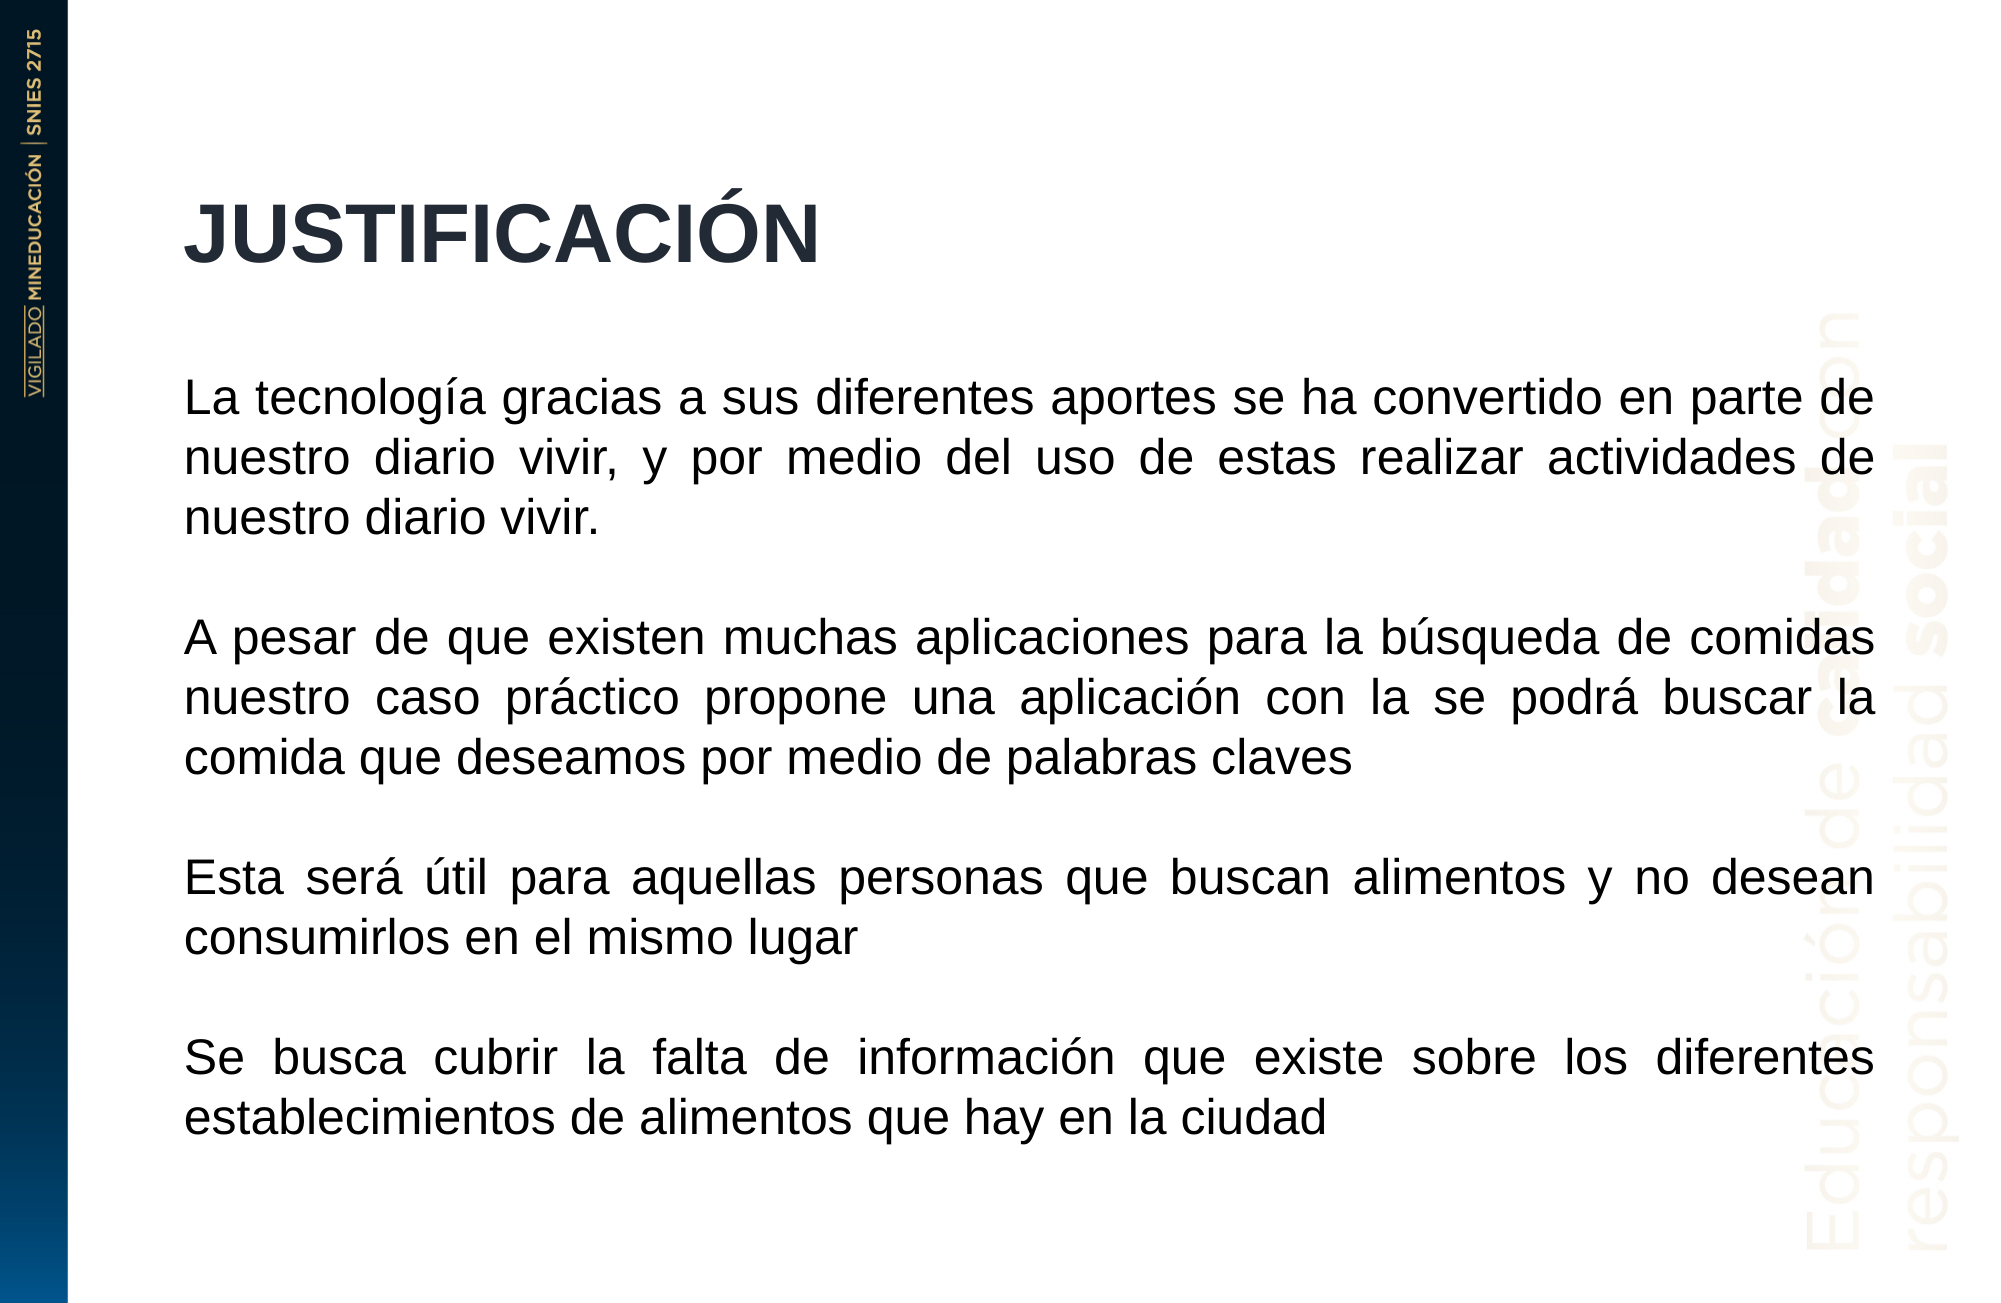

JUSTIFICACIÓN
La tecnología gracias a sus diferentes aportes se ha convertido en parte de nuestro diario vivir, y por medio del uso de estas realizar actividades de nuestro diario vivir.

A pesar de que existen muchas aplicaciones para la búsqueda de comidas nuestro caso práctico propone una aplicación con la se podrá buscar la comida que deseamos por medio de palabras claves

Esta será útil para aquellas personas que buscan alimentos y no desean consumirlos en el mismo lugar

Se busca cubrir la falta de información que existe sobre los diferentes establecimientos de alimentos que hay en la ciudad

# TÍTULO